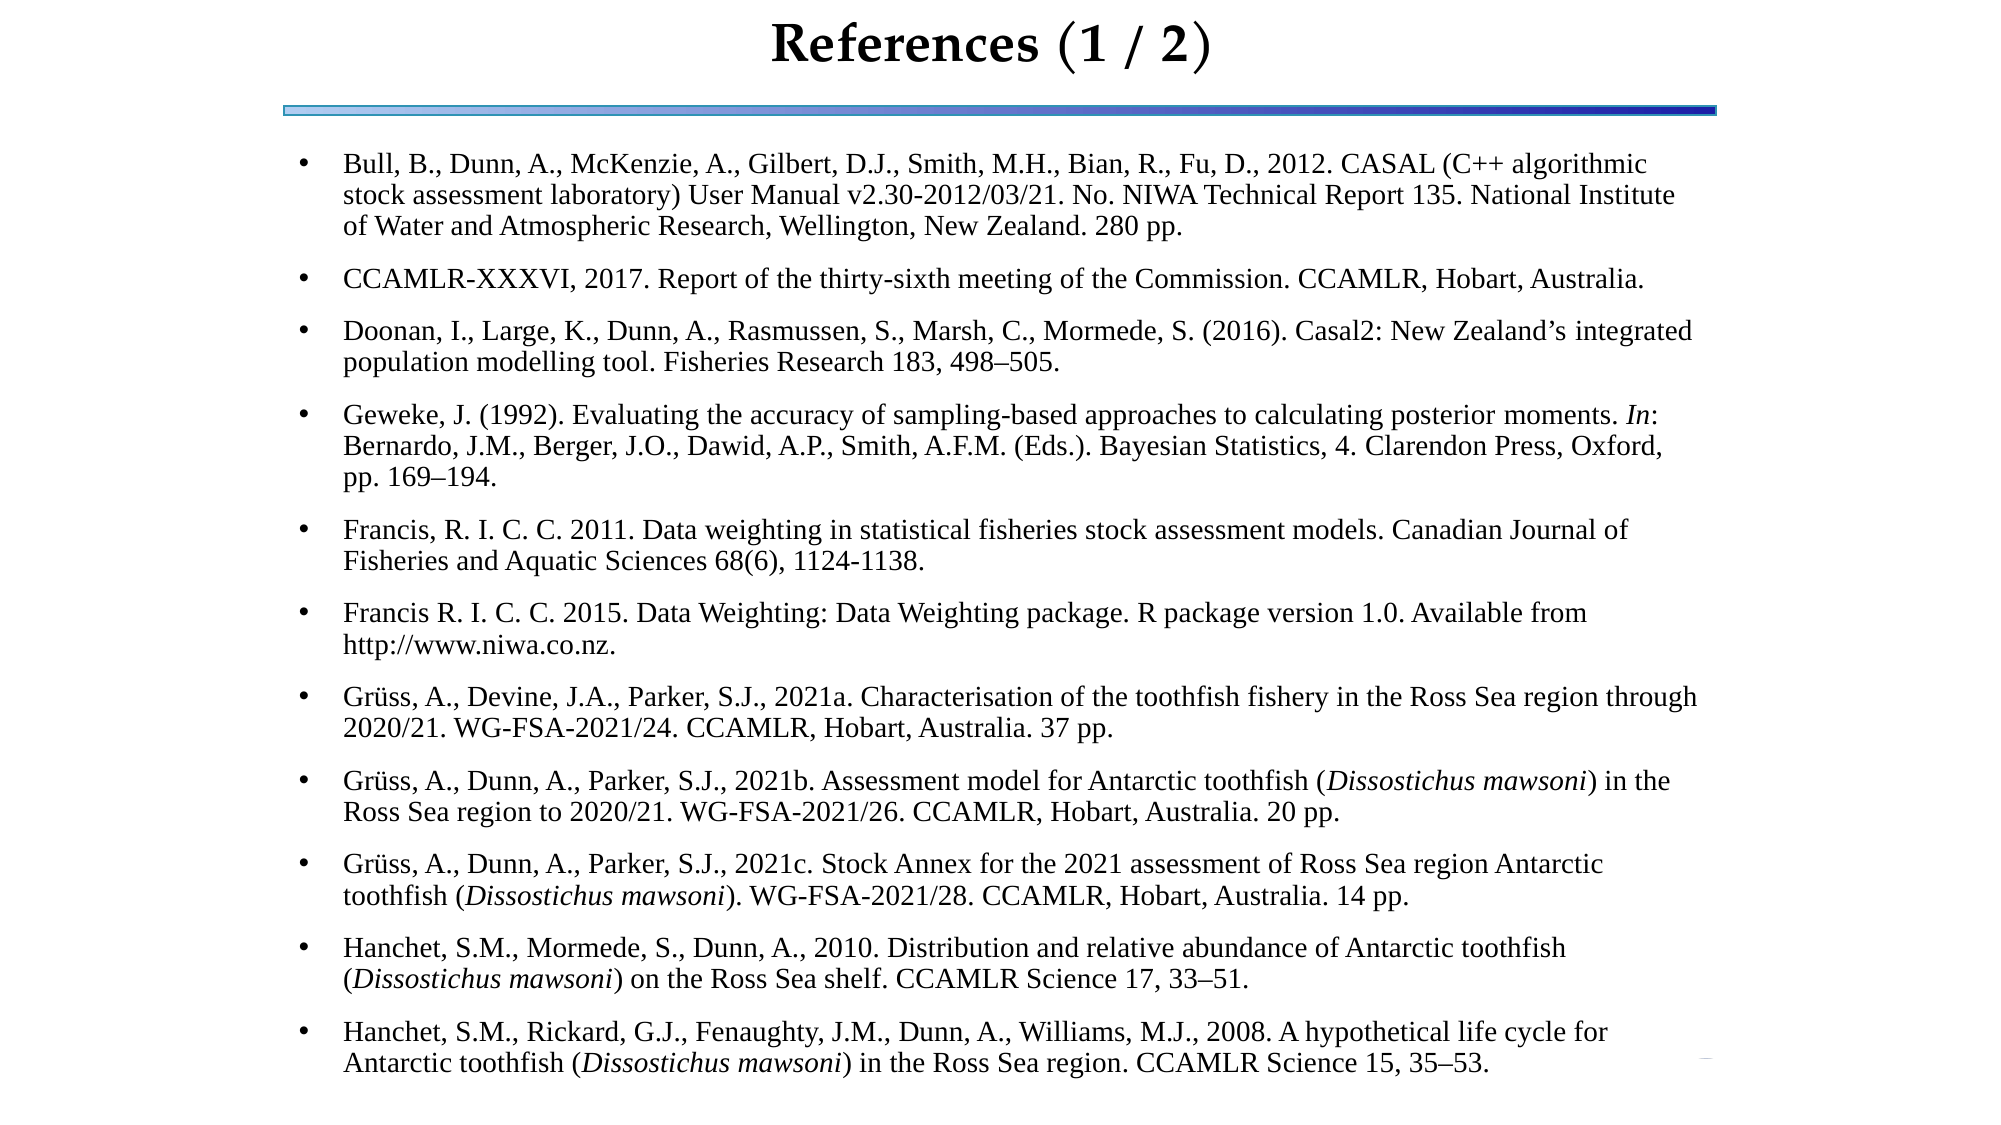

References (1 / 2)

Bull, B., Dunn, A., McKenzie, A., Gilbert, D.J., Smith, M.H., Bian, R., Fu, D., 2012. CASAL (C++ algorithmic stock assessment laboratory) User Manual v2.30-2012/03/21. No. NIWA Technical Report 135. National Institute of Water and Atmospheric Research, Wellington, New Zealand. 280 pp.
CCAMLR-XXXVI, 2017. Report of the thirty-sixth meeting of the Commission. CCAMLR, Hobart, Australia.
Doonan, I., Large, K., Dunn, A., Rasmussen, S., Marsh, C., Mormede, S. (2016). Casal2: New Zealand’s integrated population modelling tool. Fisheries Research 183, 498–505.
Geweke, J. (1992). Evaluating the accuracy of sampling-based approaches to calculating posterior moments. In: Bernardo, J.M., Berger, J.O., Dawid, A.P., Smith, A.F.M. (Eds.). Bayesian Statistics, 4. Clarendon Press, Oxford, pp. 169–194.
Francis, R. I. C. C. 2011. Data weighting in statistical fisheries stock assessment models. Canadian Journal of Fisheries and Aquatic Sciences 68(6), 1124-1138.
Francis R. I. C. C. 2015. Data Weighting: Data Weighting package. R package version 1.0. Available from http://www.niwa.co.nz.
Grüss, A., Devine, J.A., Parker, S.J., 2021a. Characterisation of the toothfish fishery in the Ross Sea region through 2020/21. WG-FSA-2021/24. CCAMLR, Hobart, Australia. 37 pp.
Grüss, A., Dunn, A., Parker, S.J., 2021b. Assessment model for Antarctic toothfish (Dissostichus mawsoni) in the Ross Sea region to 2020/21. WG-FSA-2021/26. CCAMLR, Hobart, Australia. 20 pp.
Grüss, A., Dunn, A., Parker, S.J., 2021c. Stock Annex for the 2021 assessment of Ross Sea region Antarctic toothfish (Dissostichus mawsoni). WG-FSA-2021/28. CCAMLR, Hobart, Australia. 14 pp.
Hanchet, S.M., Mormede, S., Dunn, A., 2010. Distribution and relative abundance of Antarctic toothfish (Dissostichus mawsoni) on the Ross Sea shelf. CCAMLR Science 17, 33–51.
Hanchet, S.M., Rickard, G.J., Fenaughty, J.M., Dunn, A., Williams, M.J., 2008. A hypothetical life cycle for Antarctic toothfish (Dissostichus mawsoni) in the Ross Sea region. CCAMLR Science 15, 35–53.